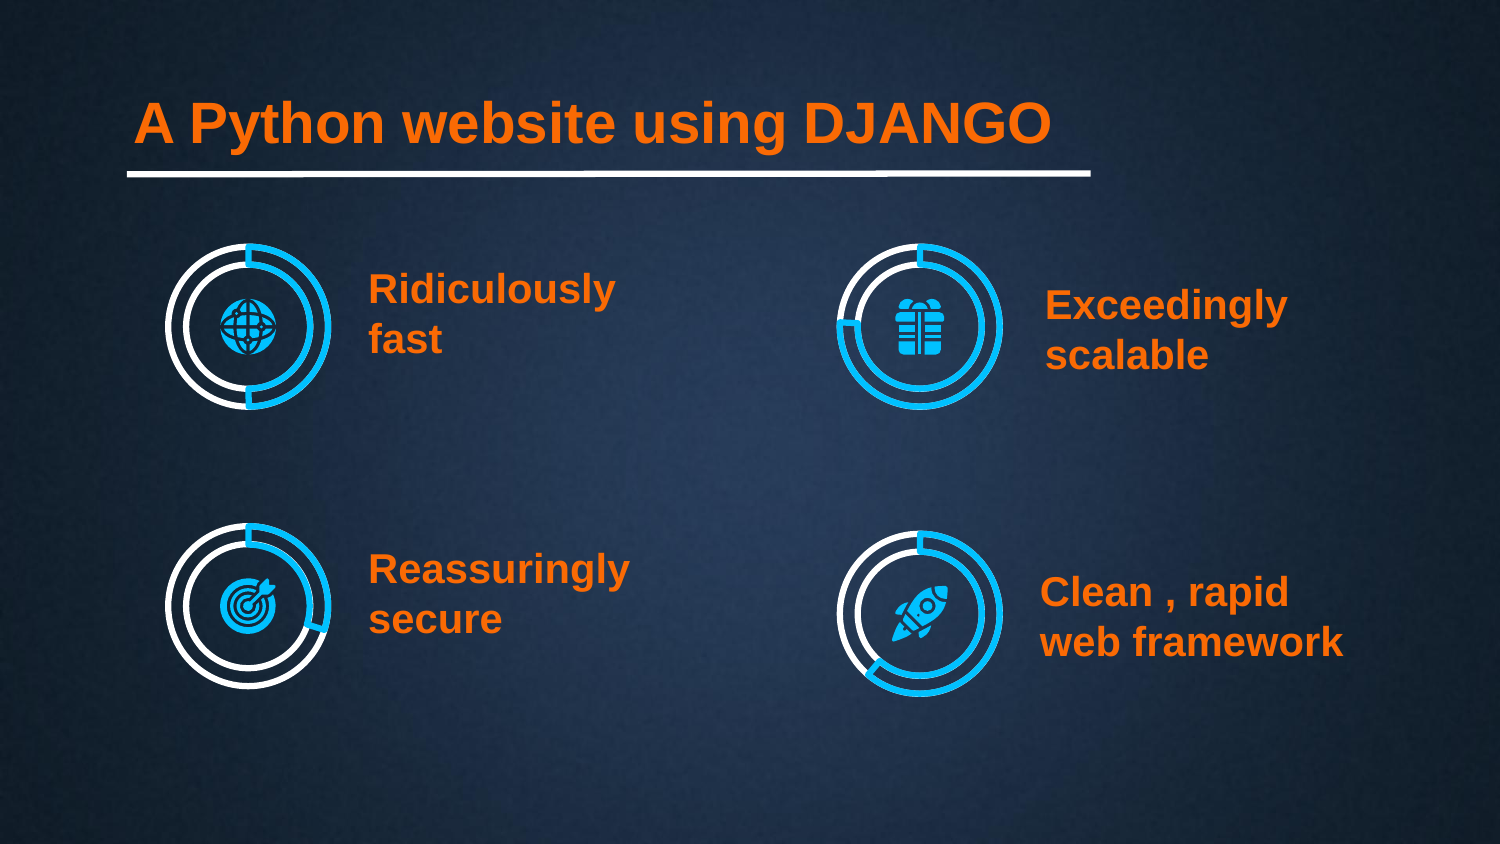

# A Python website using DJANGO

Ridiculously
fast

Exceedingly
scalable

Clean , rapid
web framework
Reassuringly
secure